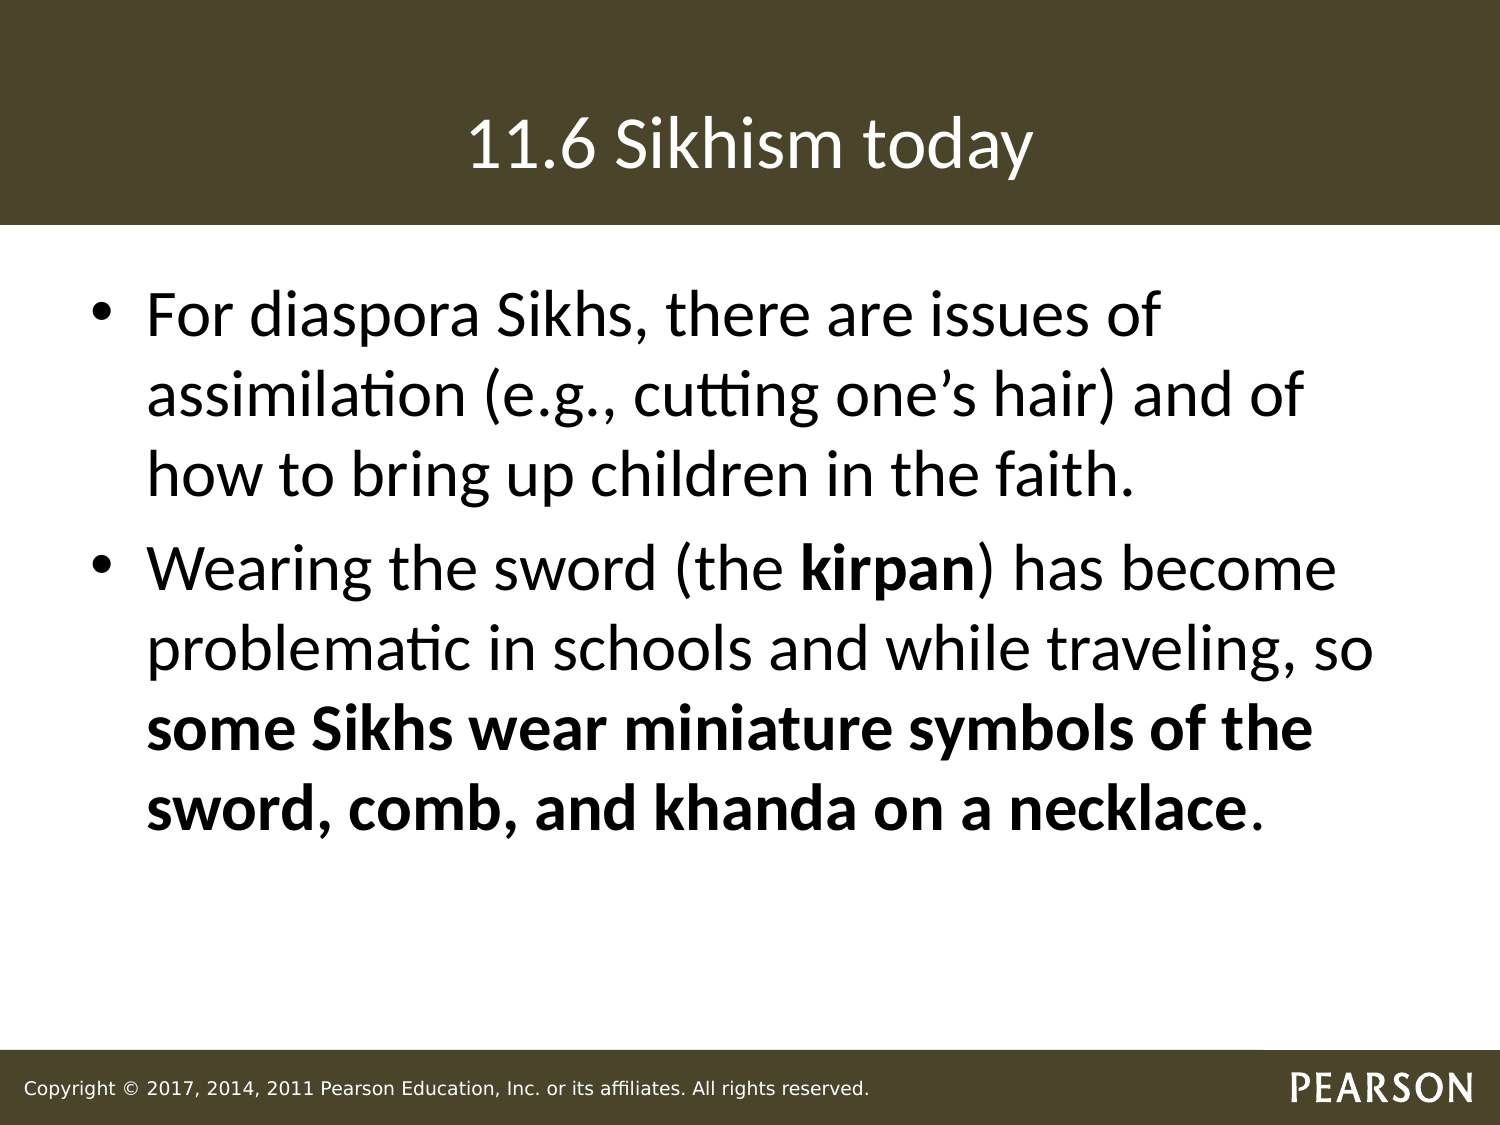

# 11.6 Sikhism today
For diaspora Sikhs, there are issues of assimilation (e.g., cutting one’s hair) and of how to bring up children in the faith.
Wearing the sword (the kirpan) has become problematic in schools and while traveling, so some Sikhs wear miniature symbols of the sword, comb, and khanda on a necklace.